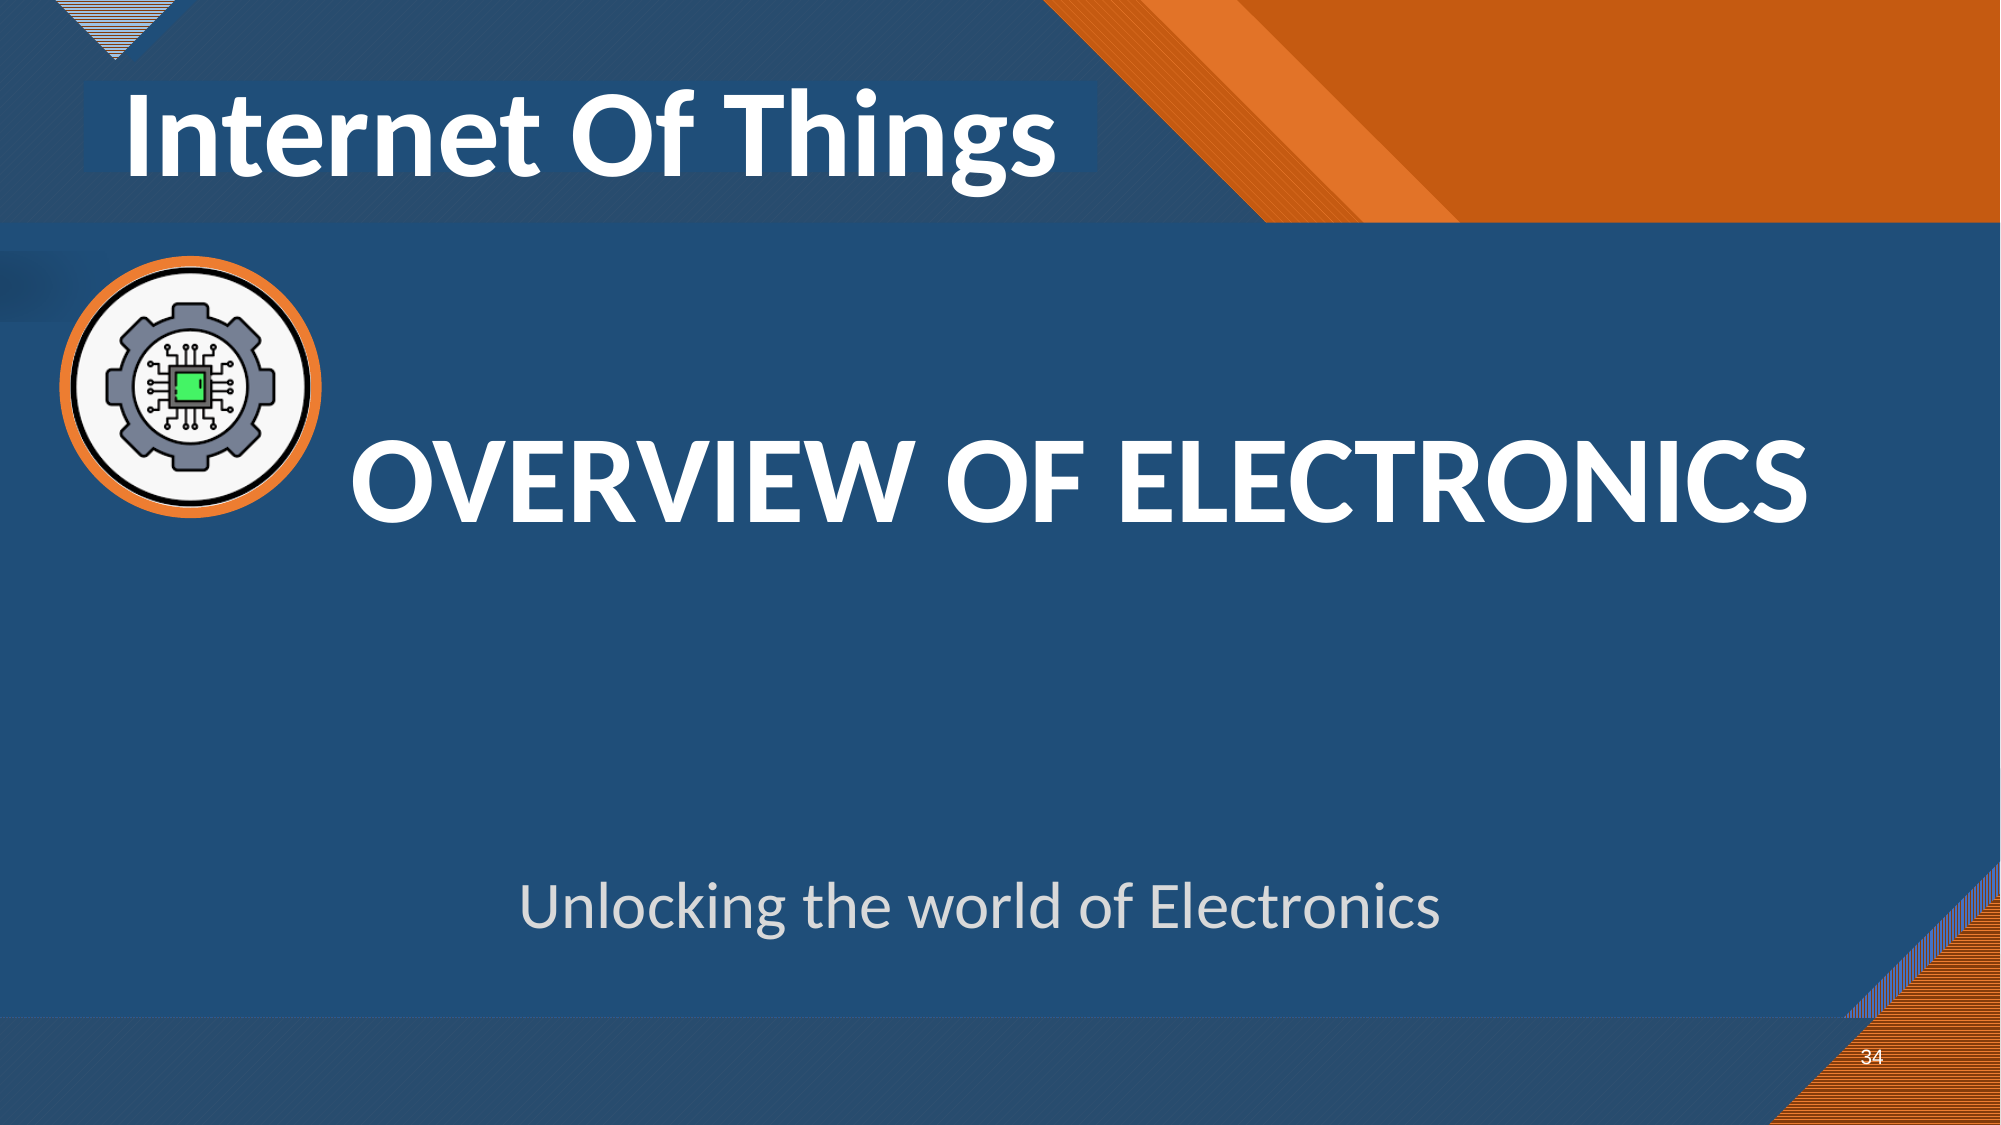

Internet Of Things

OVERVIEW OF ELECTRONICS
Unlocking the world of Electronics